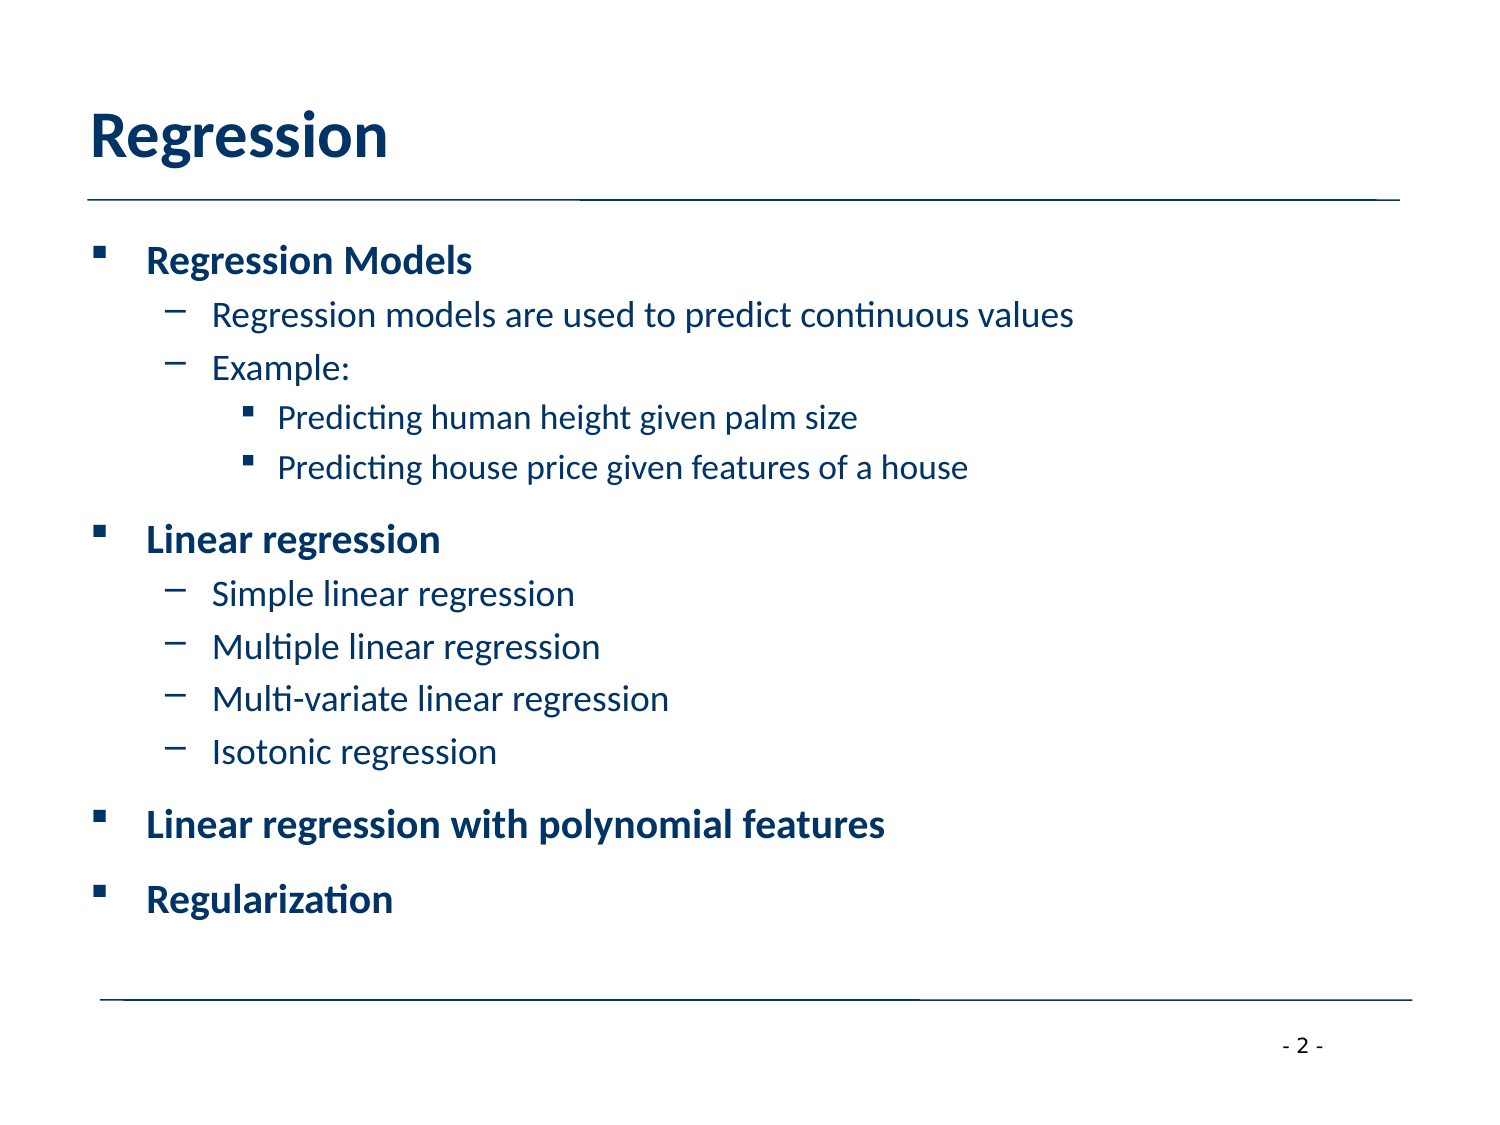

# Regression
Regression Models
Regression models are used to predict continuous values
Example:
Predicting human height given palm size
Predicting house price given features of a house
Linear regression
Simple linear regression
Multiple linear regression
Multi-variate linear regression
Isotonic regression
Linear regression with polynomial features
Regularization